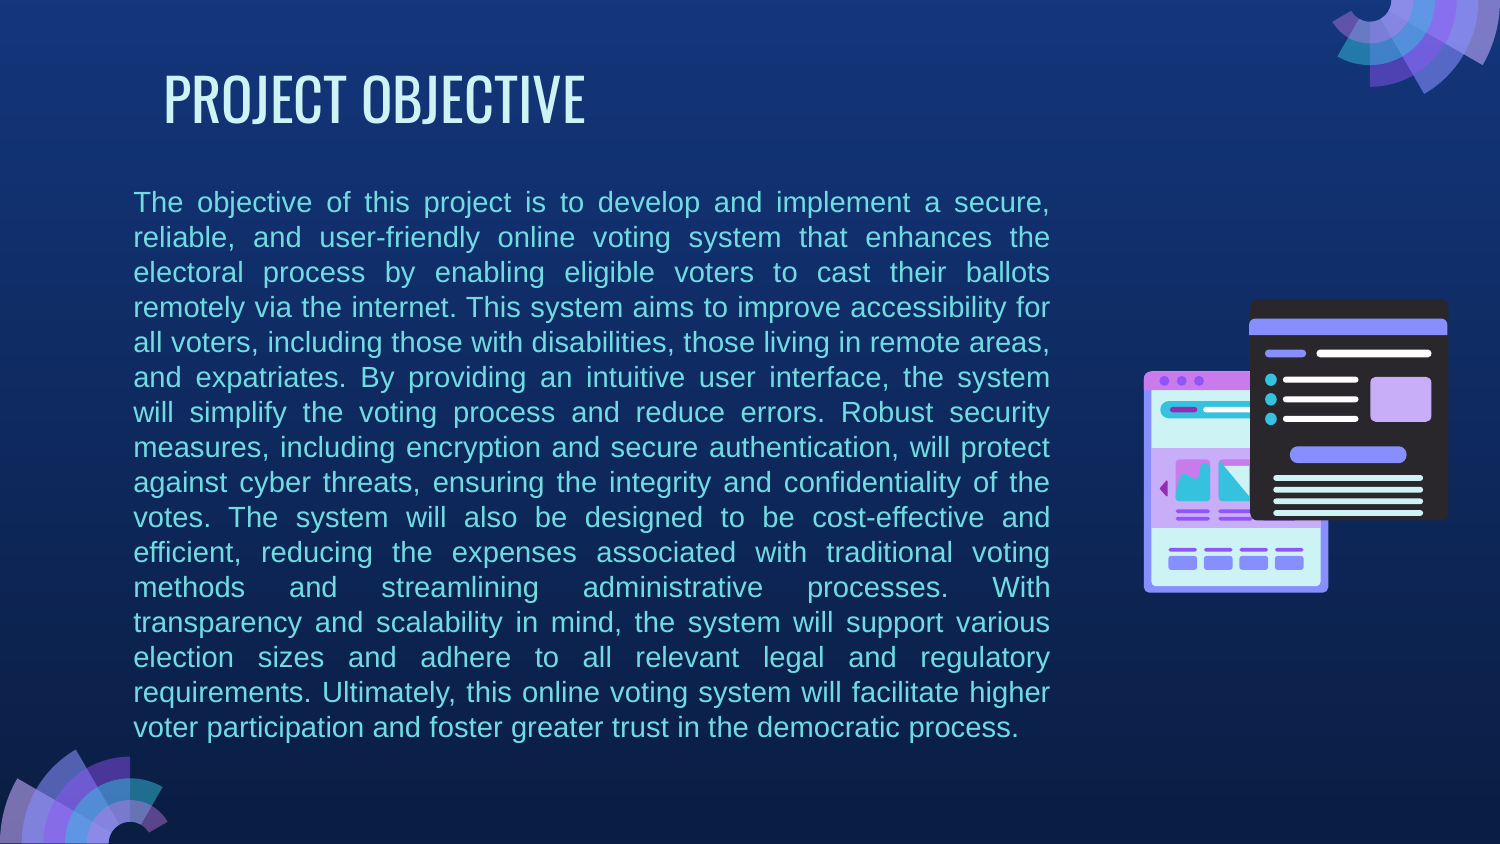

# PROJECT OBJECTIVE
The objective of this project is to develop and implement a secure, reliable, and user-friendly online voting system that enhances the electoral process by enabling eligible voters to cast their ballots remotely via the internet. This system aims to improve accessibility for all voters, including those with disabilities, those living in remote areas, and expatriates. By providing an intuitive user interface, the system will simplify the voting process and reduce errors. Robust security measures, including encryption and secure authentication, will protect against cyber threats, ensuring the integrity and confidentiality of the votes. The system will also be designed to be cost-effective and efficient, reducing the expenses associated with traditional voting methods and streamlining administrative processes. With transparency and scalability in mind, the system will support various election sizes and adhere to all relevant legal and regulatory requirements. Ultimately, this online voting system will facilitate higher voter participation and foster greater trust in the democratic process.